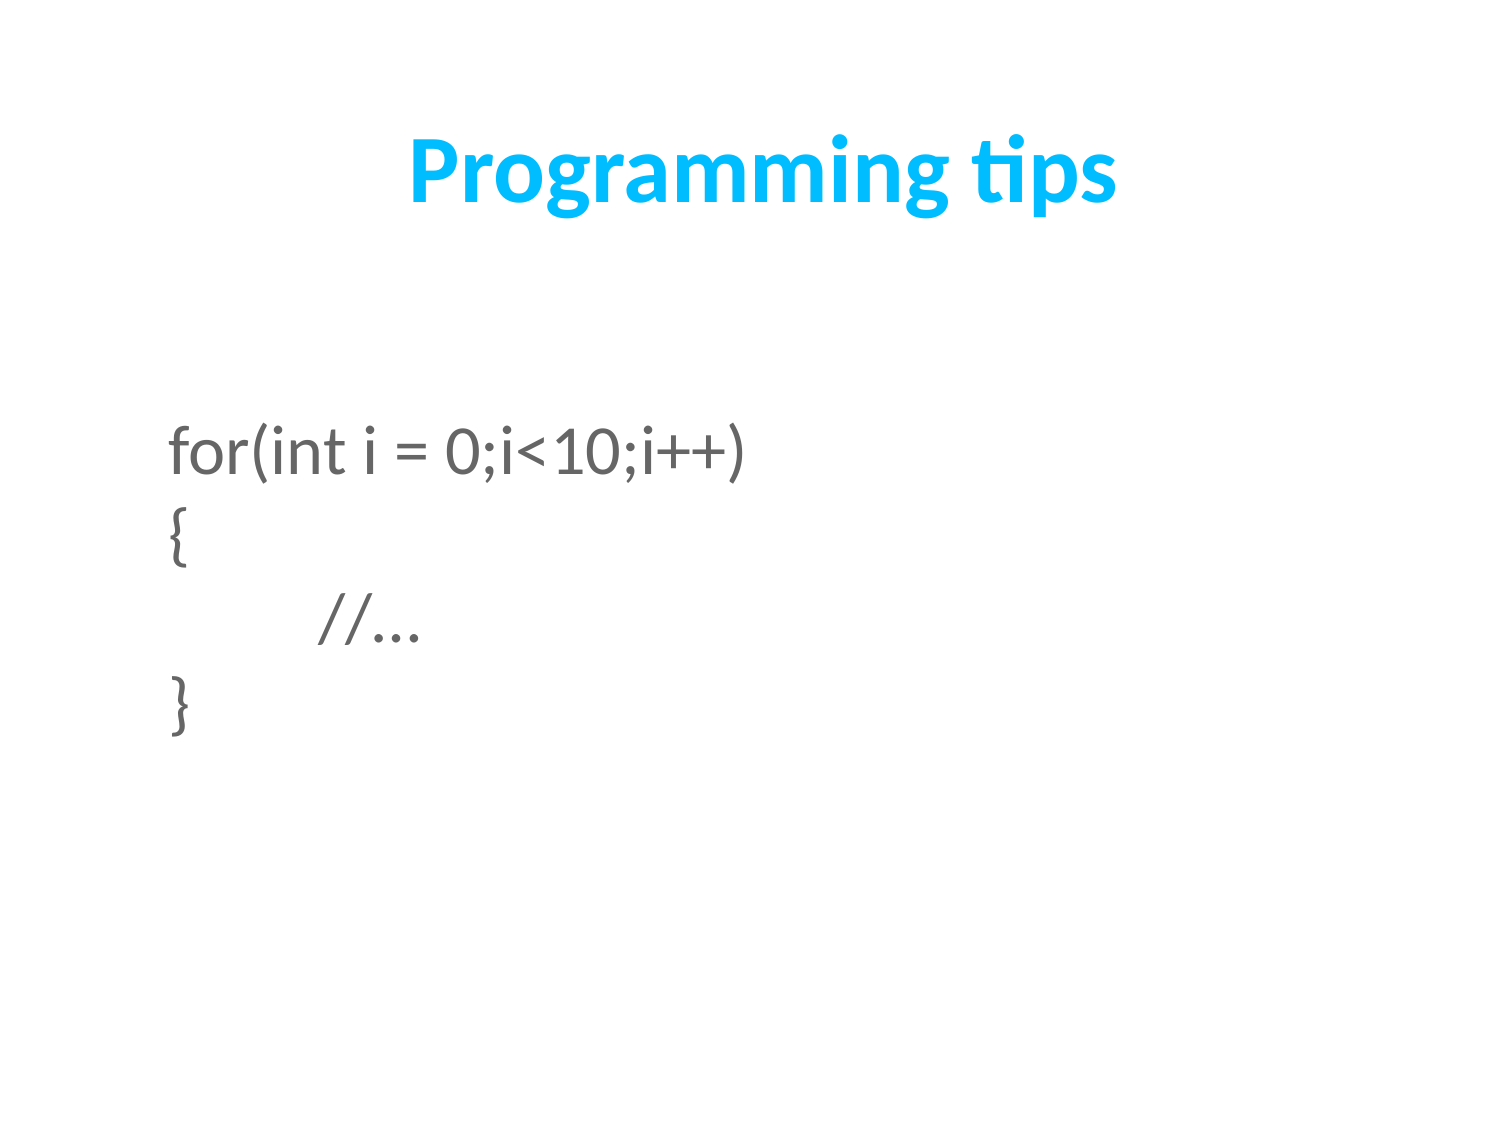

Programming tips

for(int i = 0;i<10;i++)
{
	//…
}